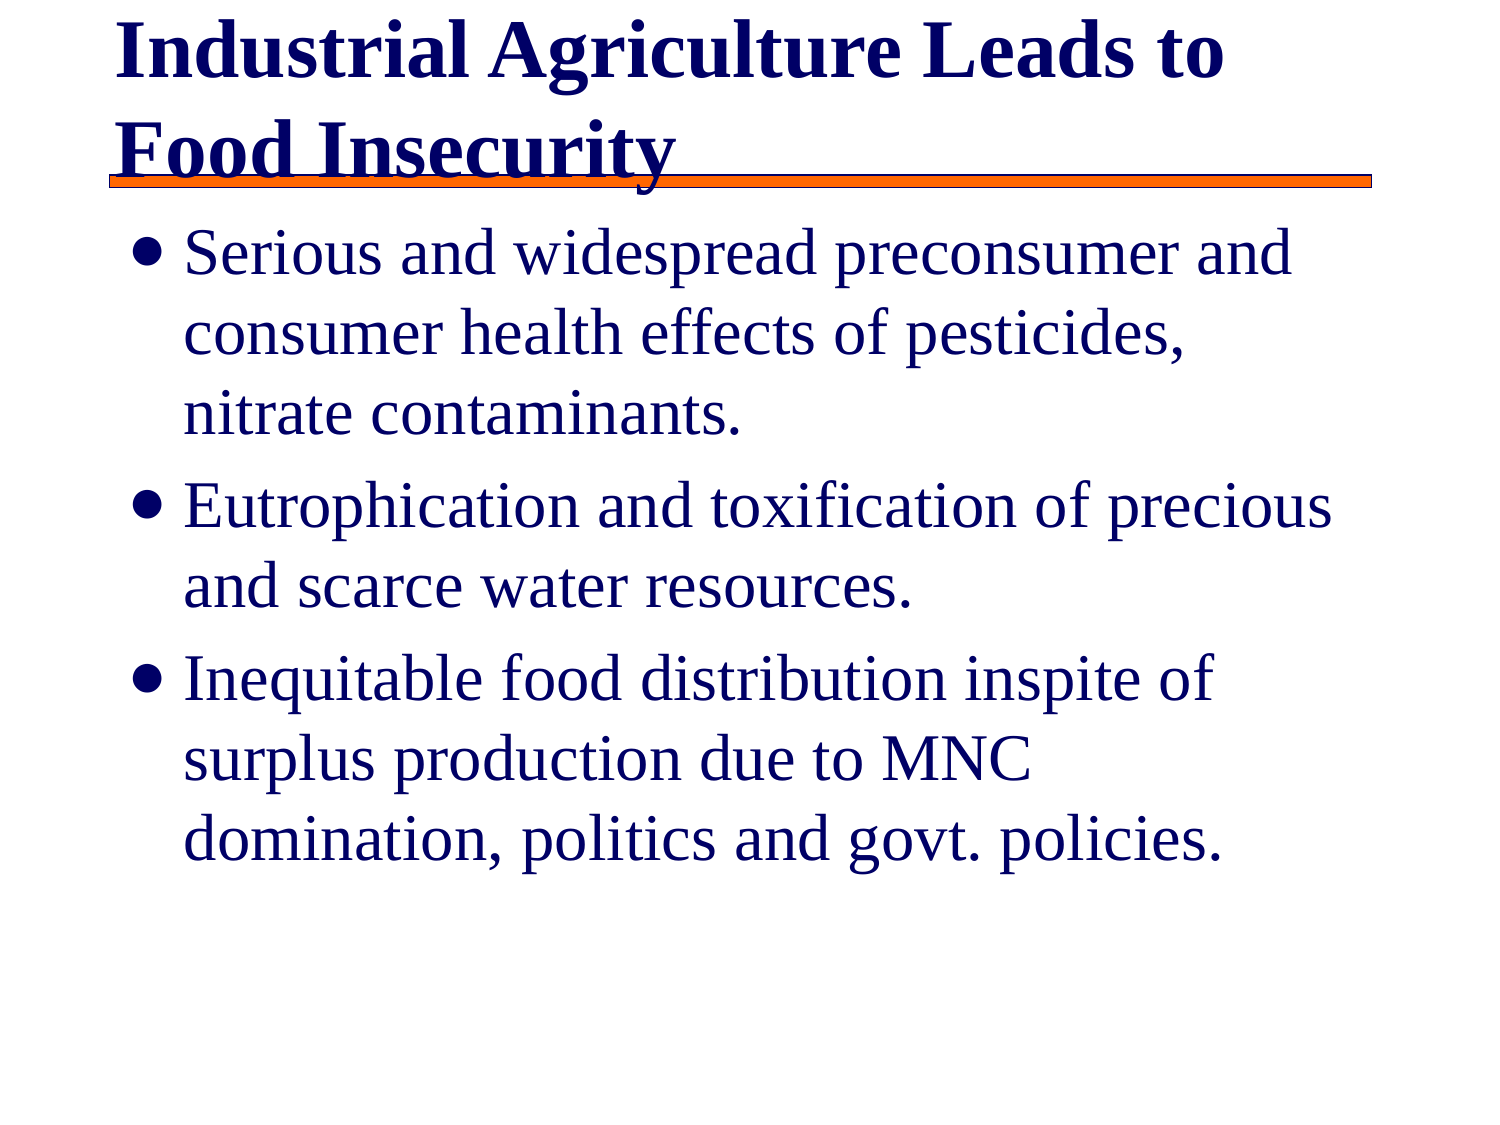

# Industrial Agriculture Leads to Food Insecurity
Serious and widespread preconsumer and consumer health effects of pesticides, nitrate contaminants.
Eutrophication and toxification of precious and scarce water resources.
Inequitable food distribution inspite of surplus production due to MNC domination, politics and govt. policies.